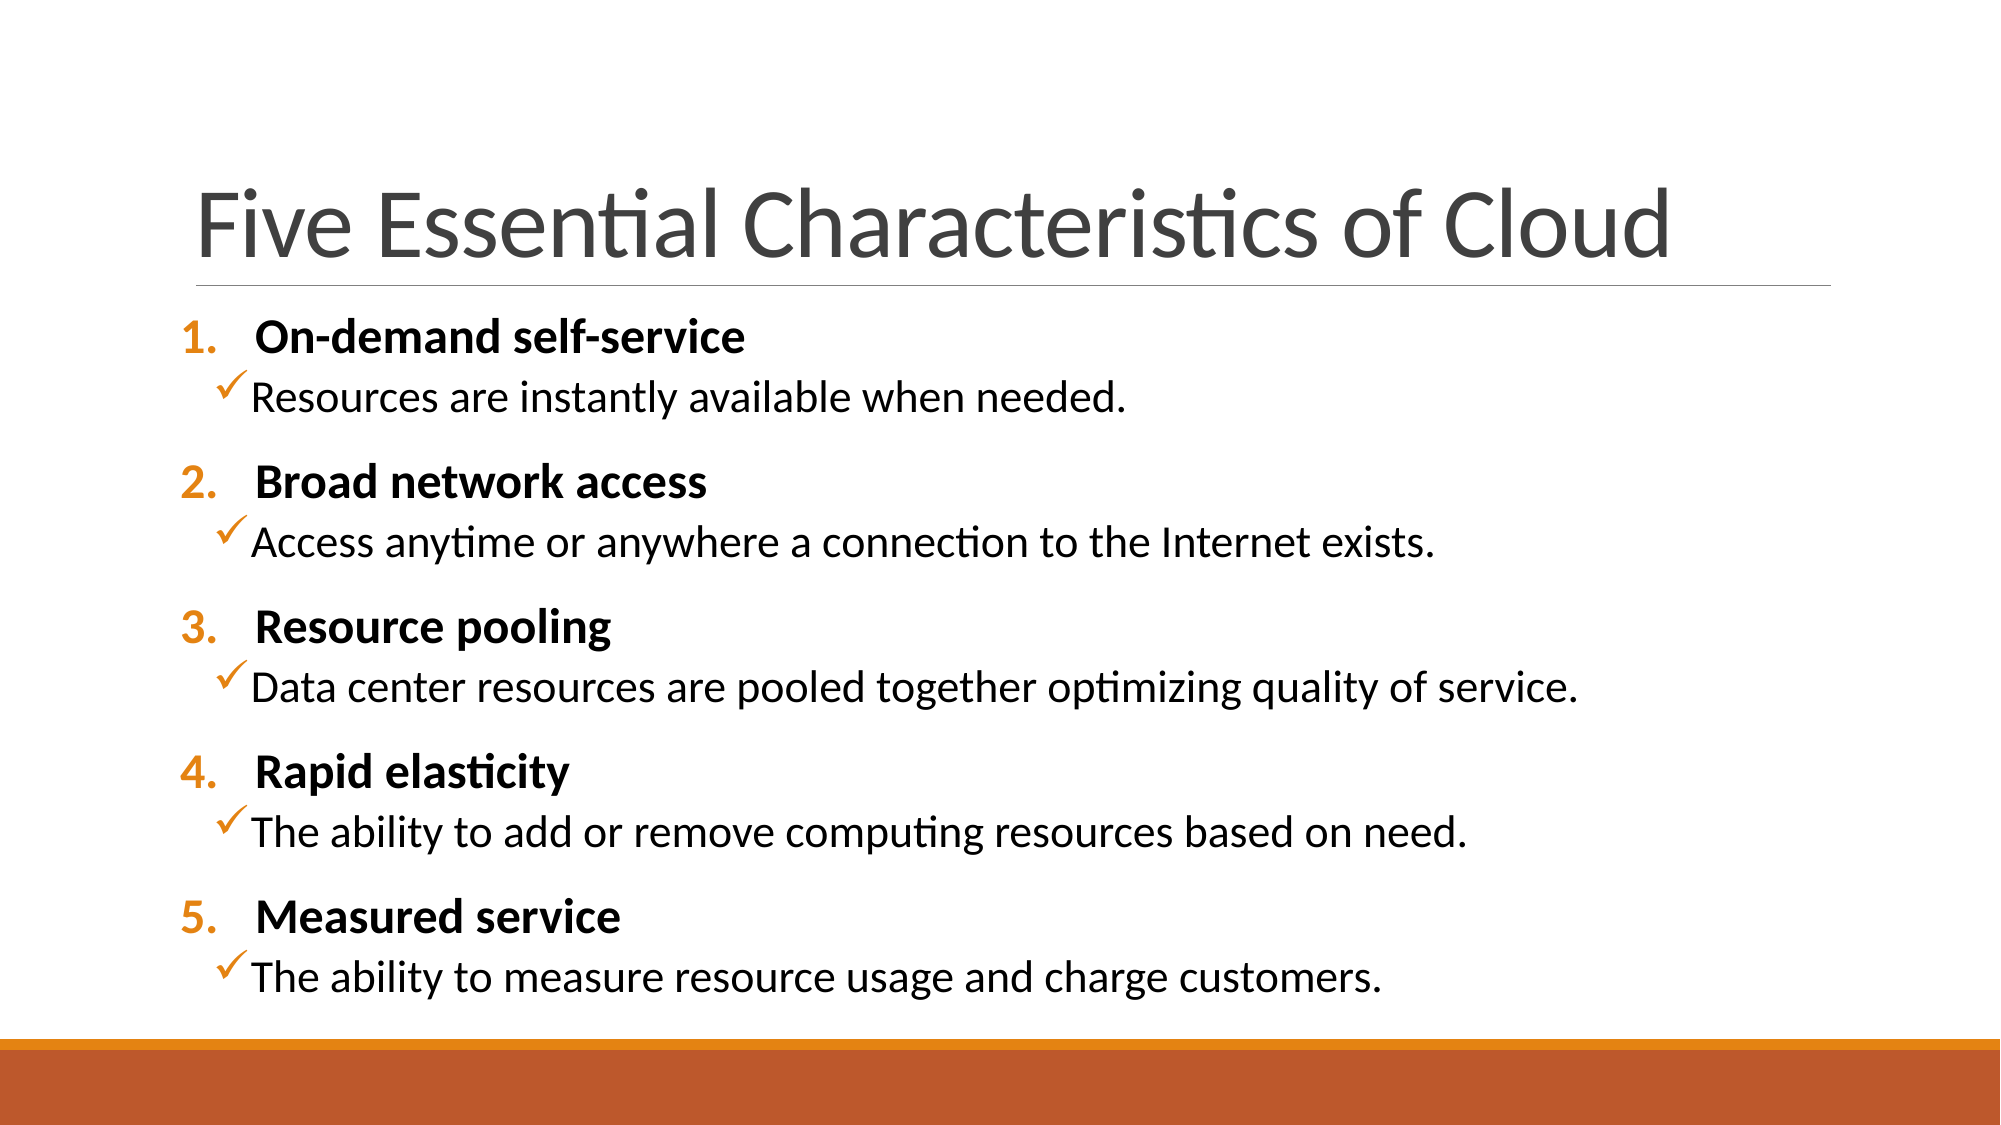

# Five Essential Characteristics of Cloud
On-demand self-service
Resources are instantly available when needed.
Broad network access
Access anytime or anywhere a connection to the Internet exists.
Resource pooling
Data center resources are pooled together optimizing quality of service.
Rapid elasticity
The ability to add or remove computing resources based on need.
Measured service
The ability to measure resource usage and charge customers.